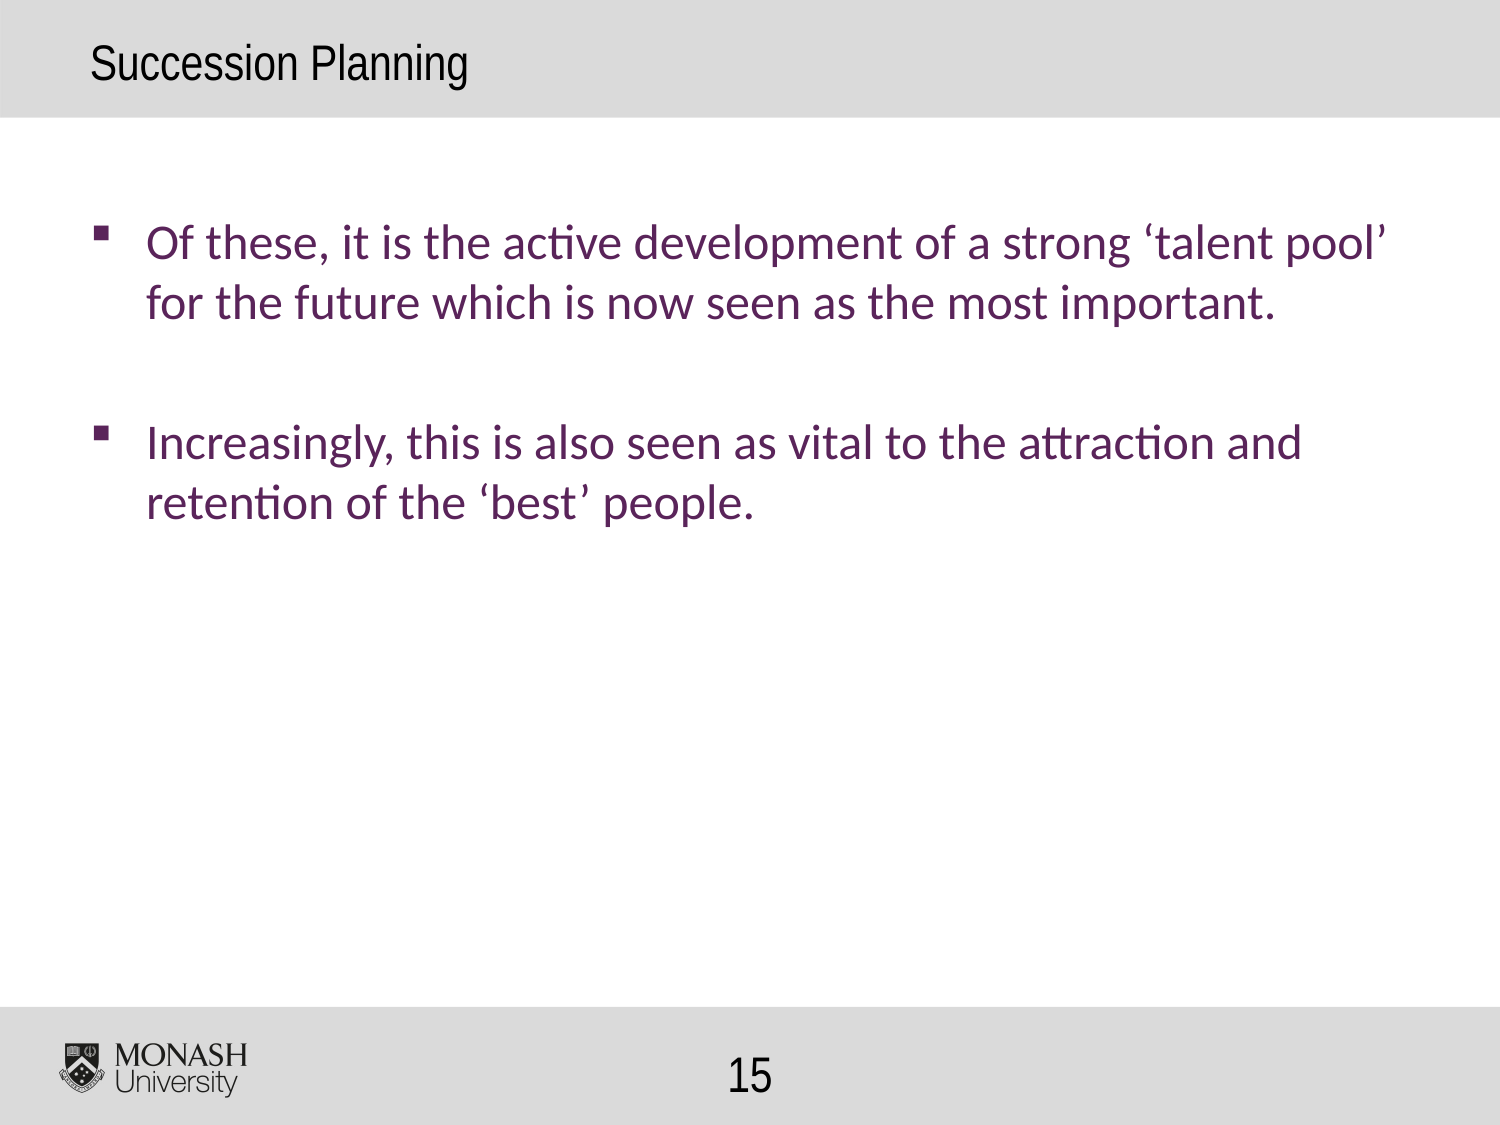

# Succession Planning
Of these, it is the active development of a strong ‘talent pool’ for the future which is now seen as the most important.

Increasingly, this is also seen as vital to the attraction and retention of the ‘best’ people.